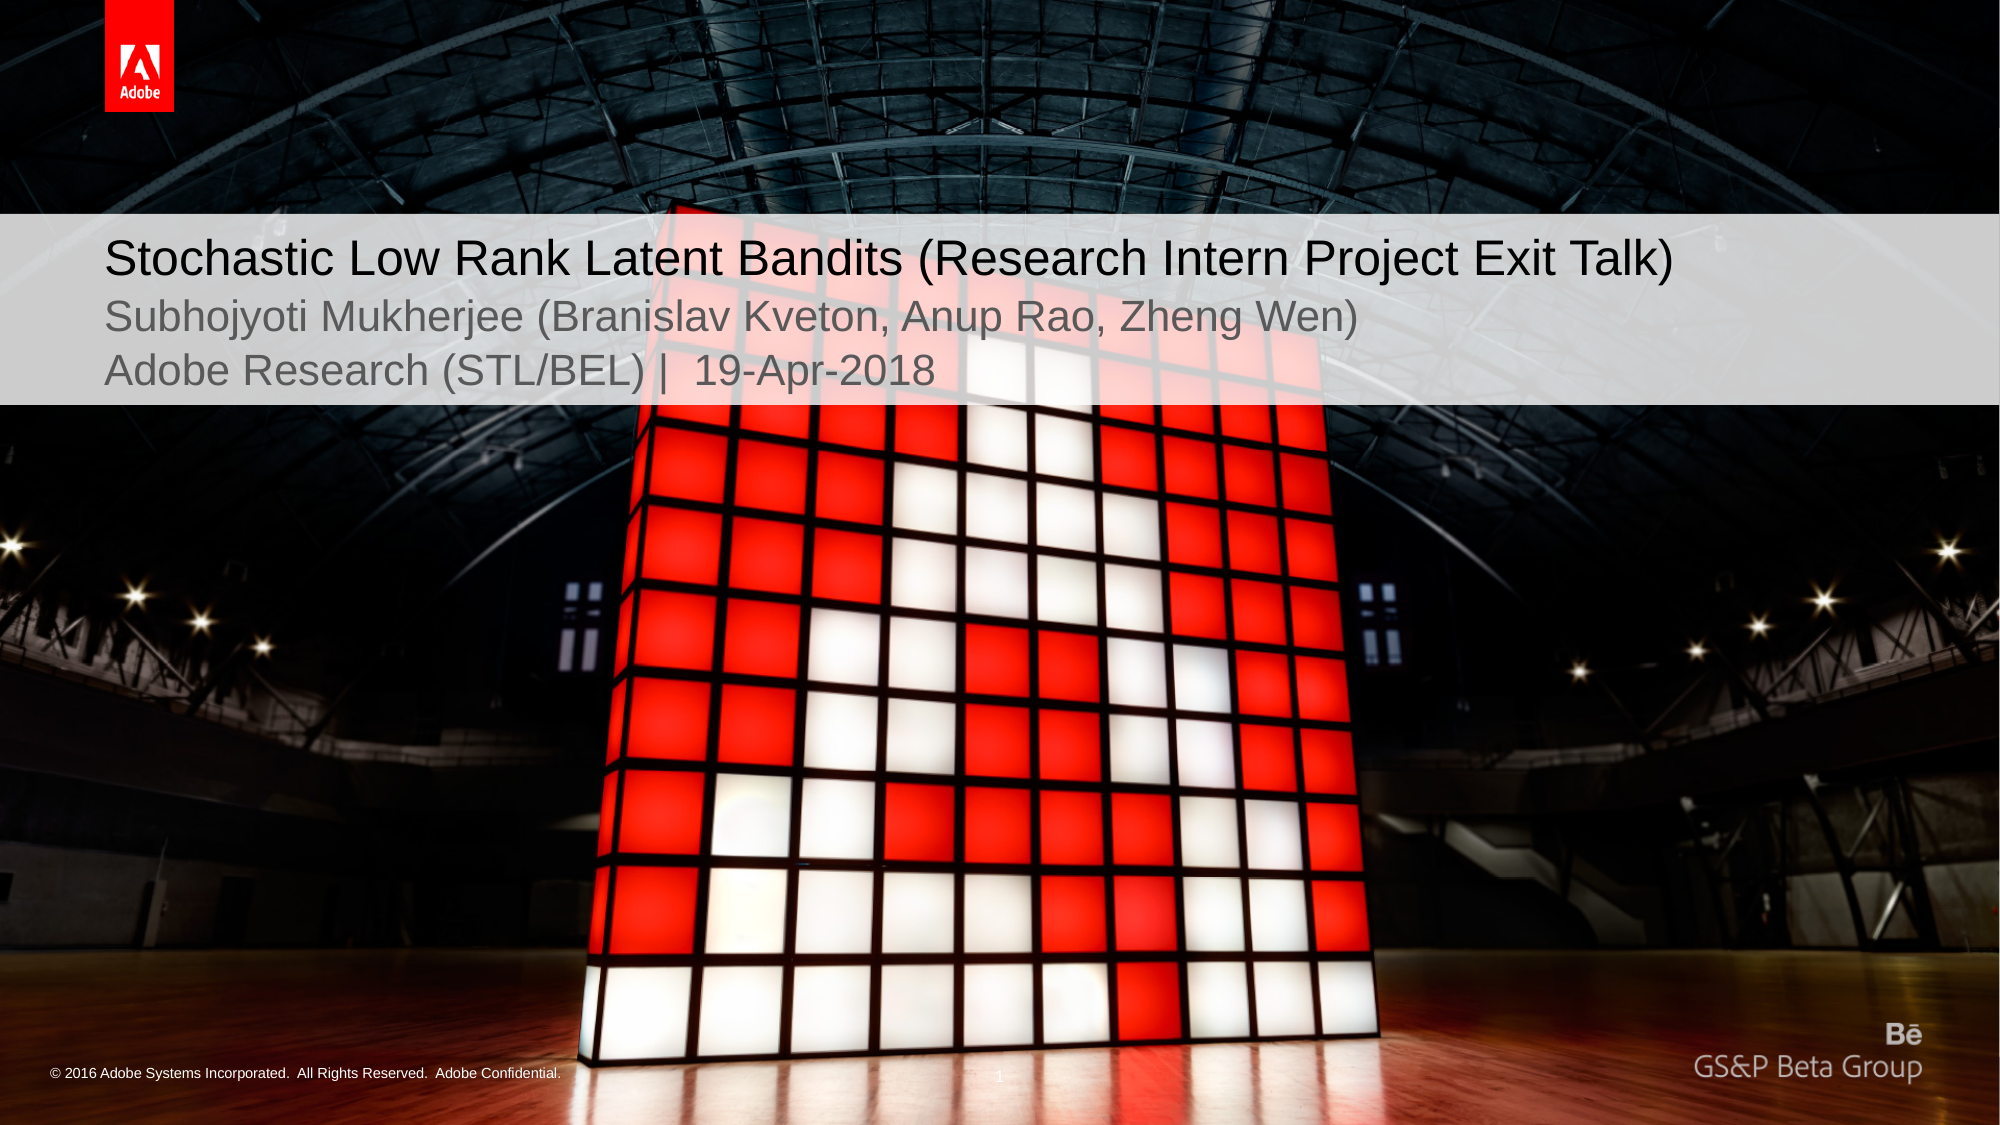

Stochastic Low Rank Latent Bandits (Research Intern Project Exit Talk)
Subhojyoti Mukherjee (Branislav Kveton, Anup Rao, Zheng Wen)
Adobe Research (STL/BEL) |  19-Apr-2018
1